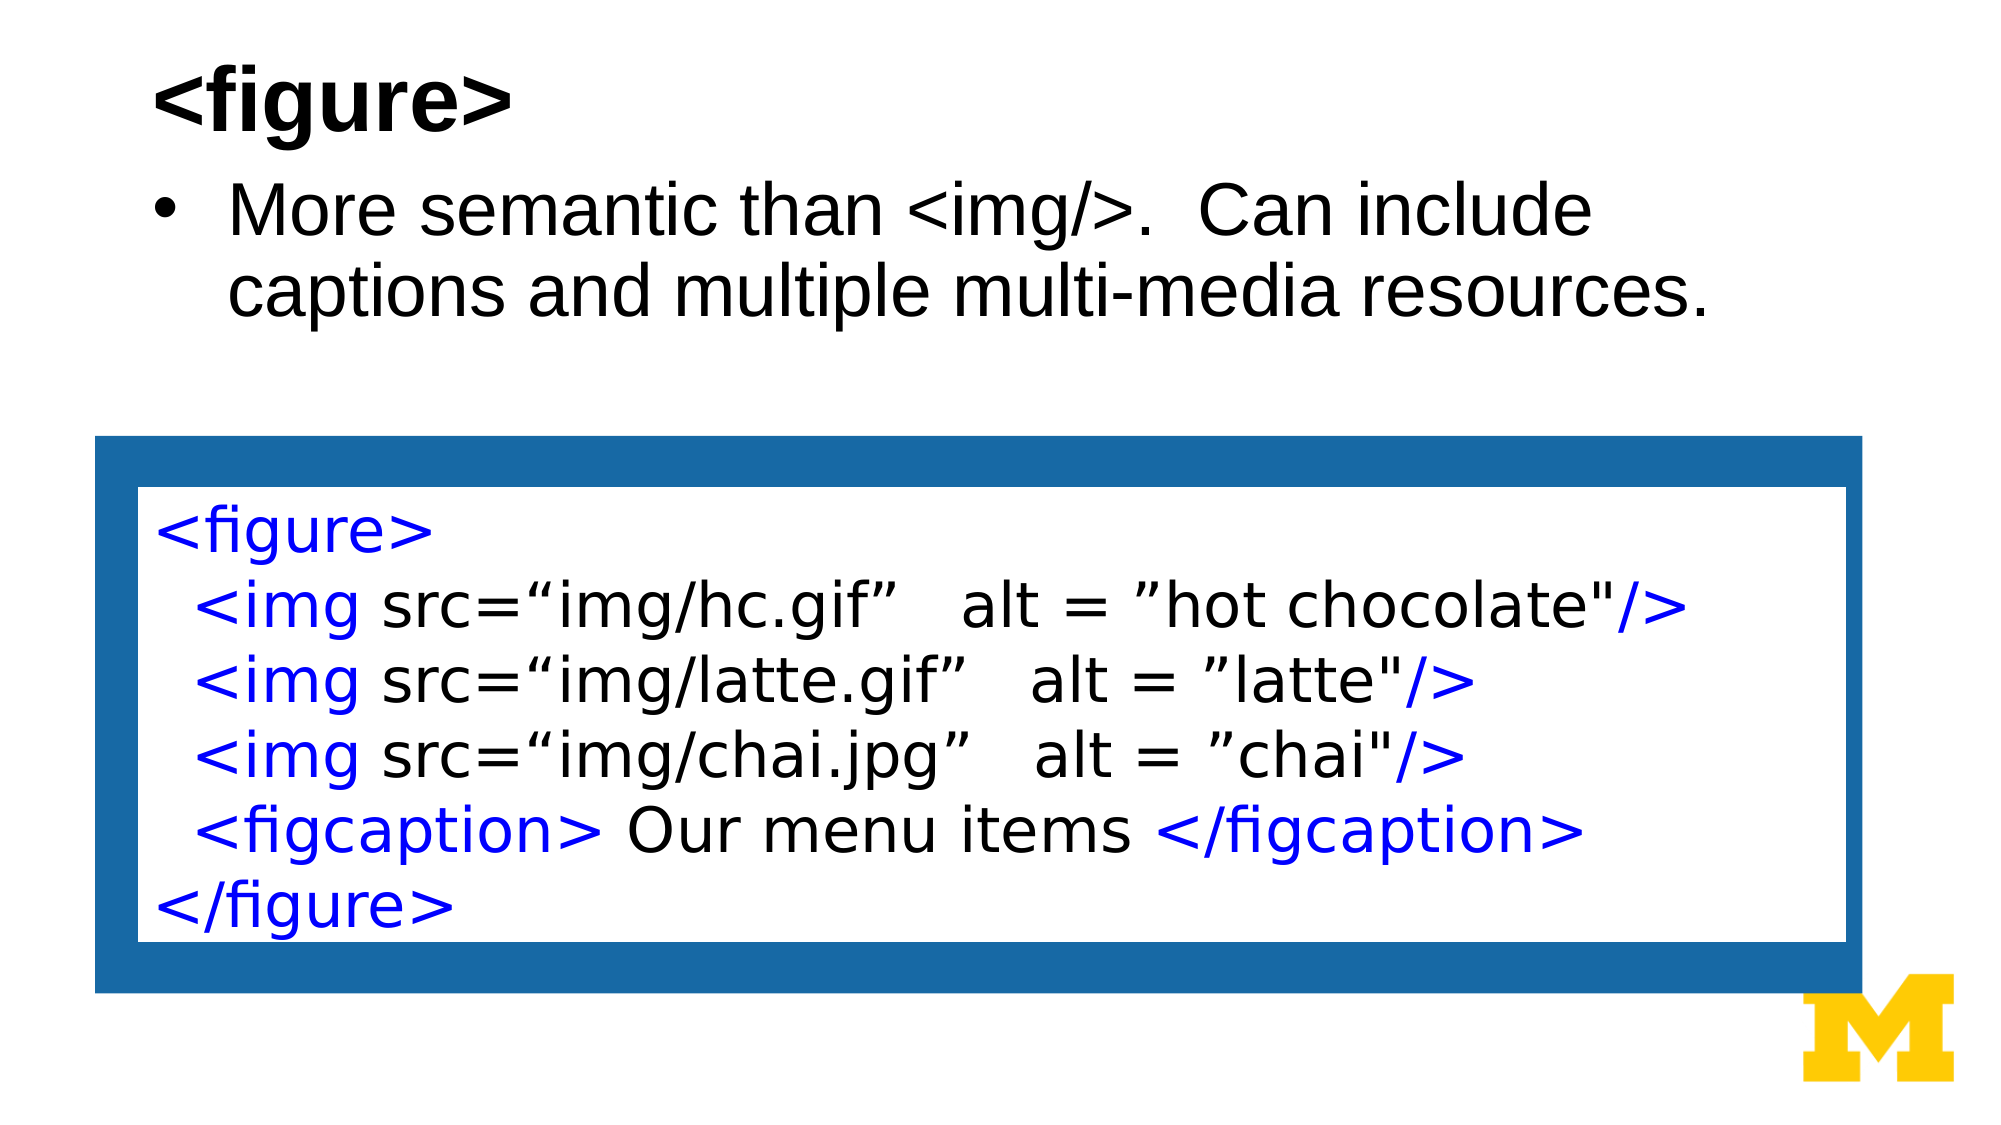

# <figure>
More semantic than <img/>.  Can include captions and multiple multi-media resources.

<figure>
  <img src=“img/hc.gif”   alt = ”hot chocolate"/>
  <img src=“img/latte.gif”   alt = ”latte"/>
  <img src=“img/chai.jpg”   alt = ”chai"/>
  <figcaption> Our menu items </figcaption>
</figure>